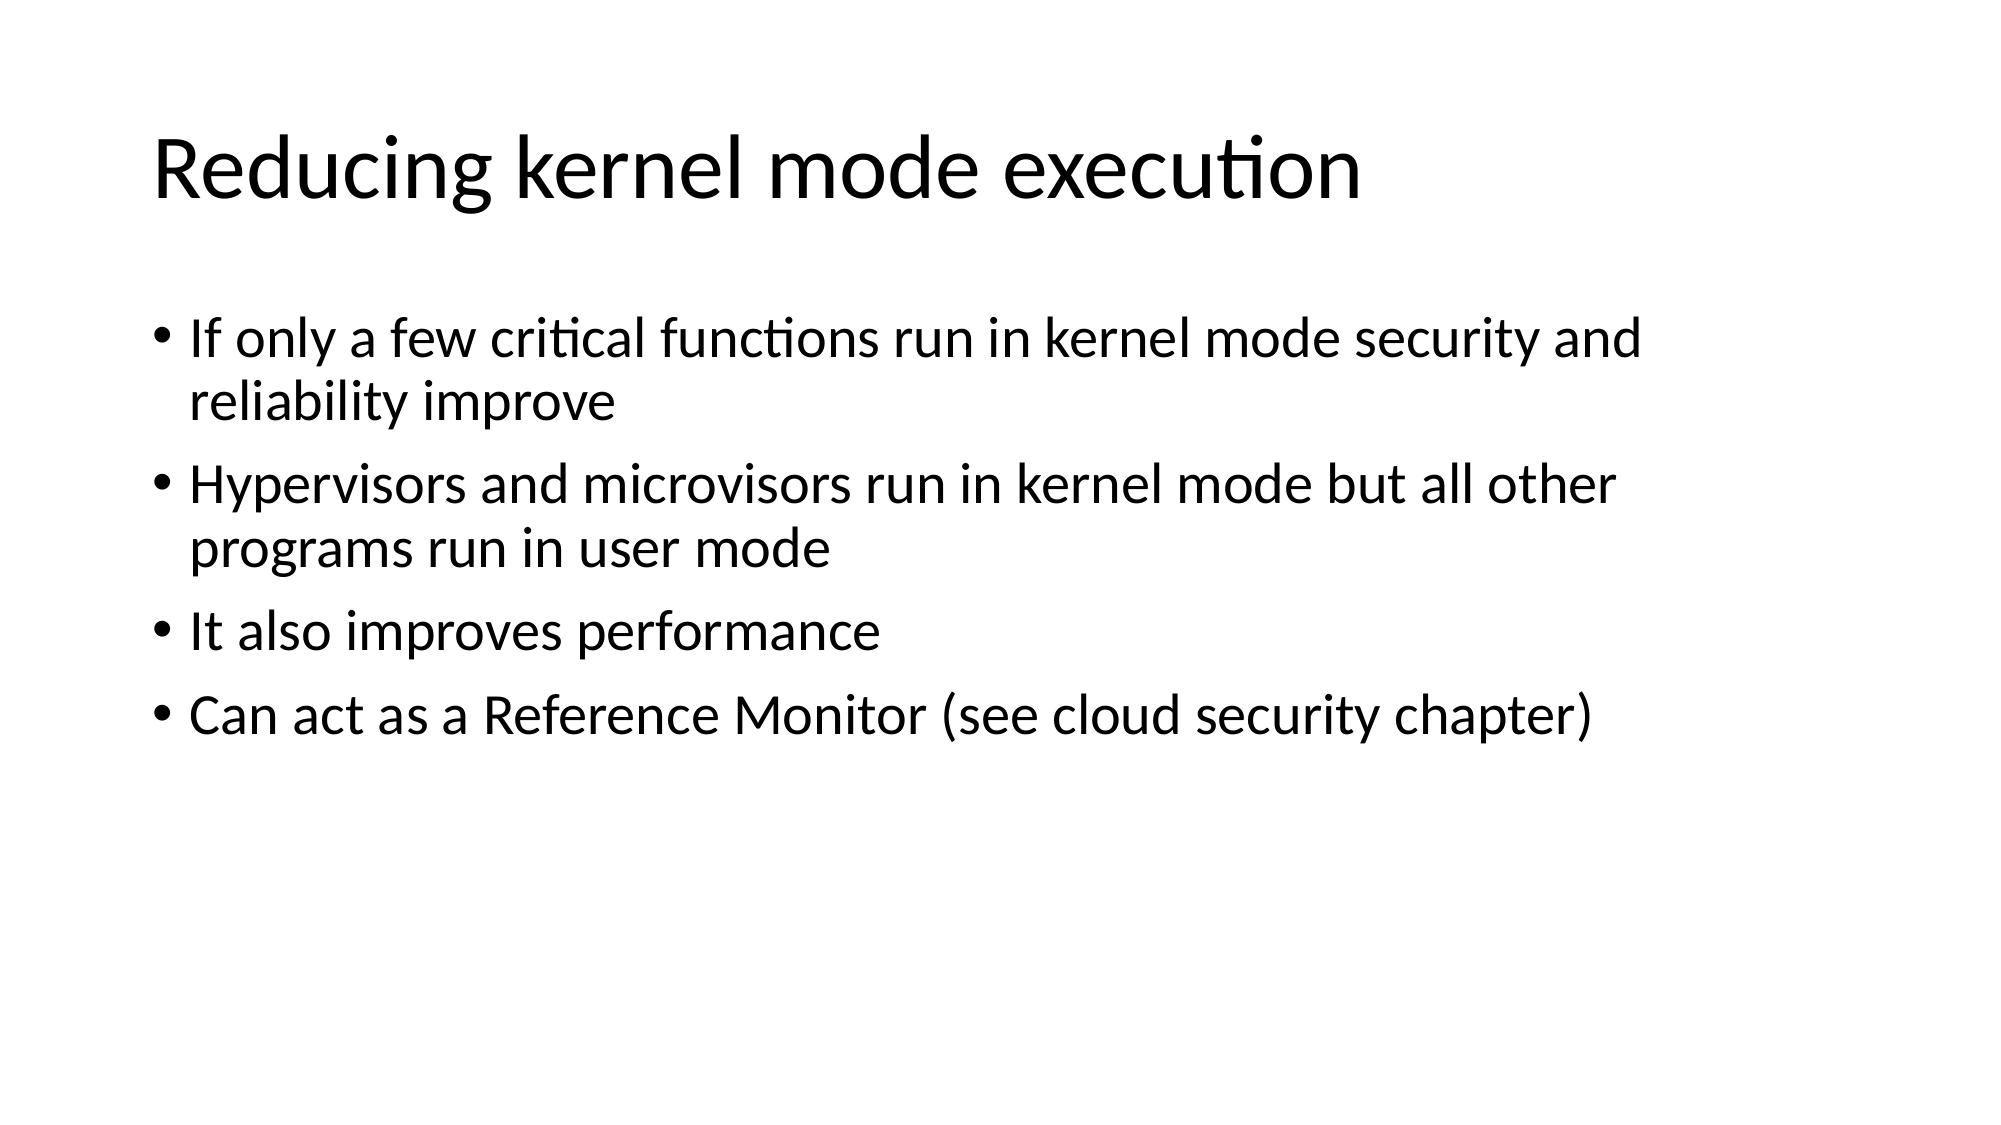

# Reducing kernel mode execution
If only a few critical functions run in kernel mode security and reliability improve
Hypervisors and microvisors run in kernel mode but all other programs run in user mode
It also improves performance
Can act as a Reference Monitor (see cloud security chapter)